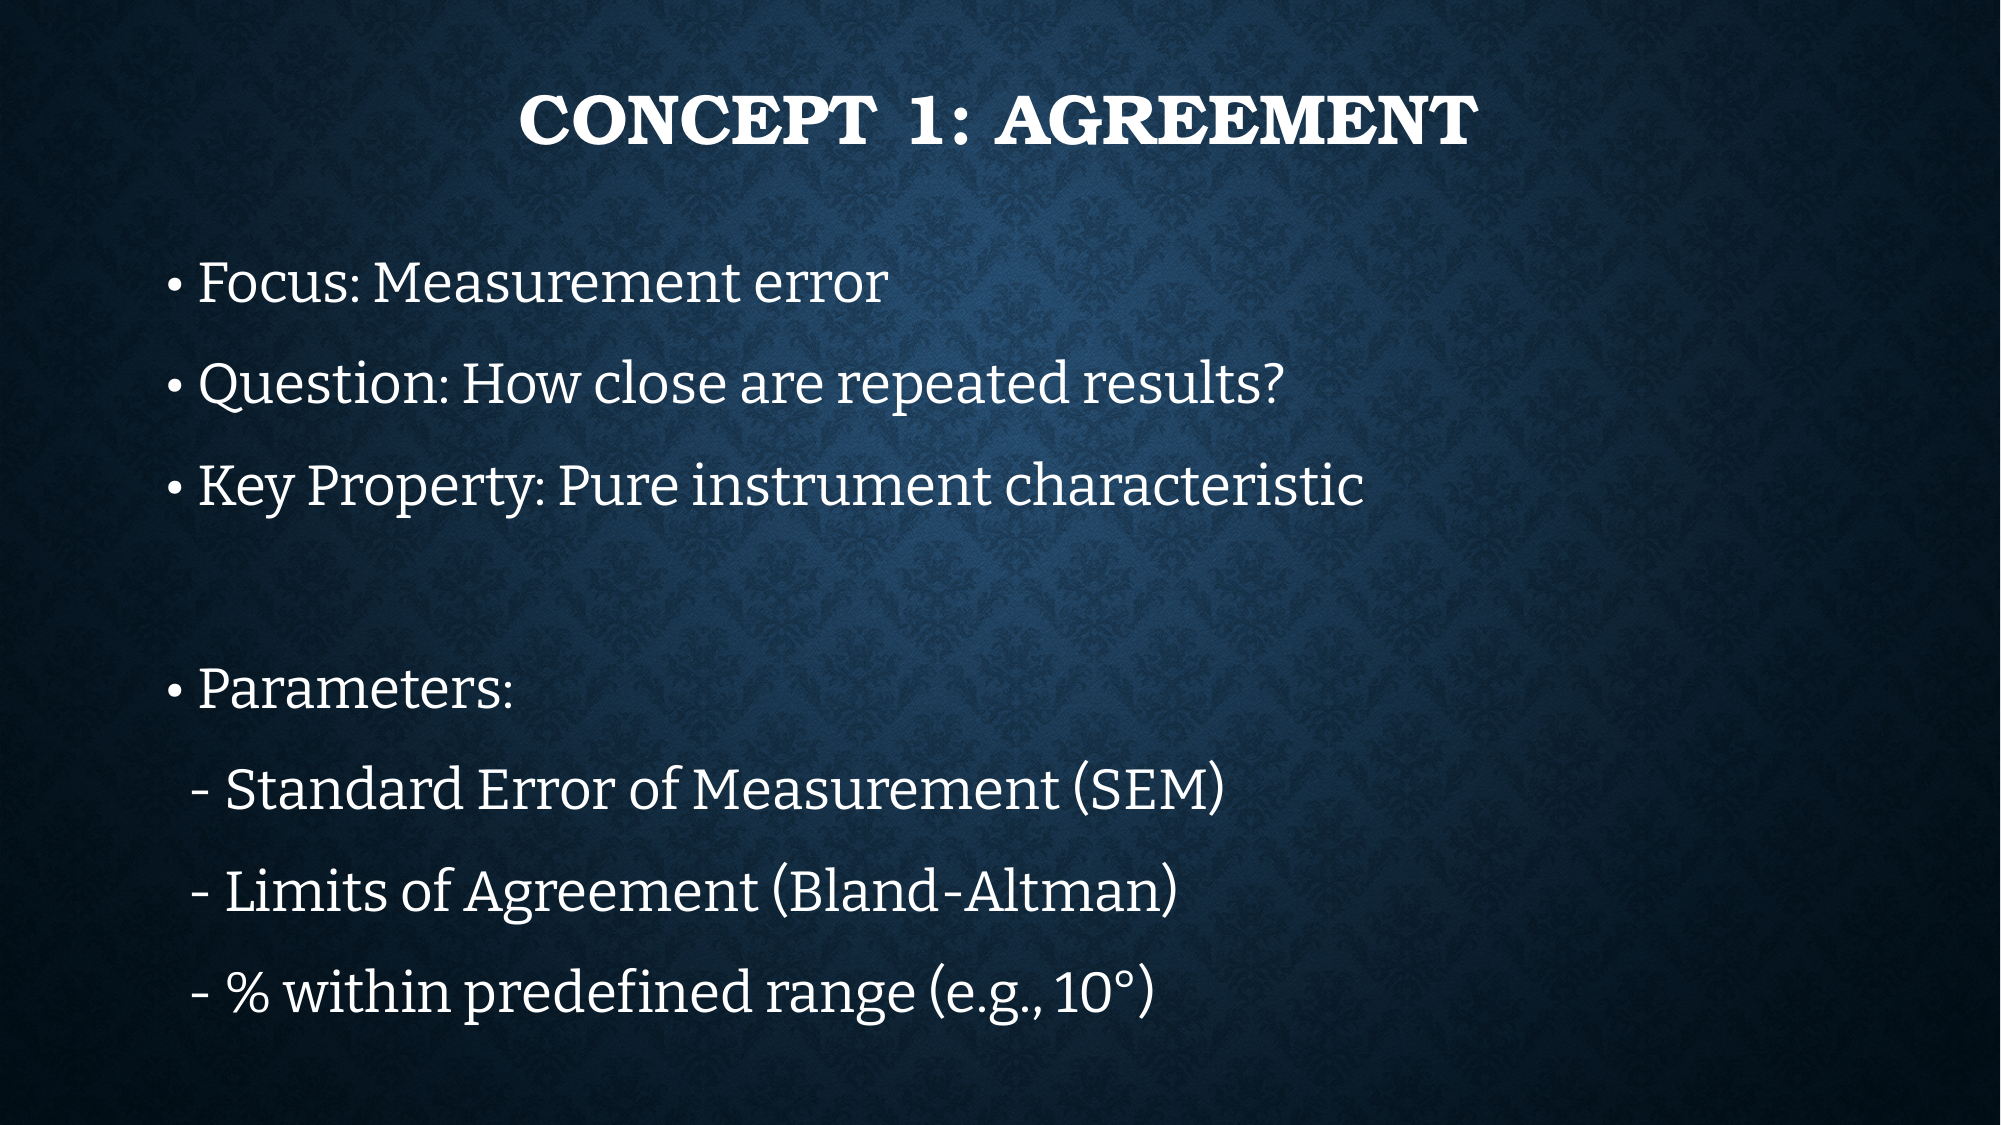

# Concept 1: Agreement
• Focus: Measurement error
• Question: How close are repeated results?
• Key Property: Pure instrument characteristic

• Parameters:
  - Standard Error of Measurement (SEM)
  - Limits of Agreement (Bland-Altman)
  - % within predefined range (e.g., 10°)